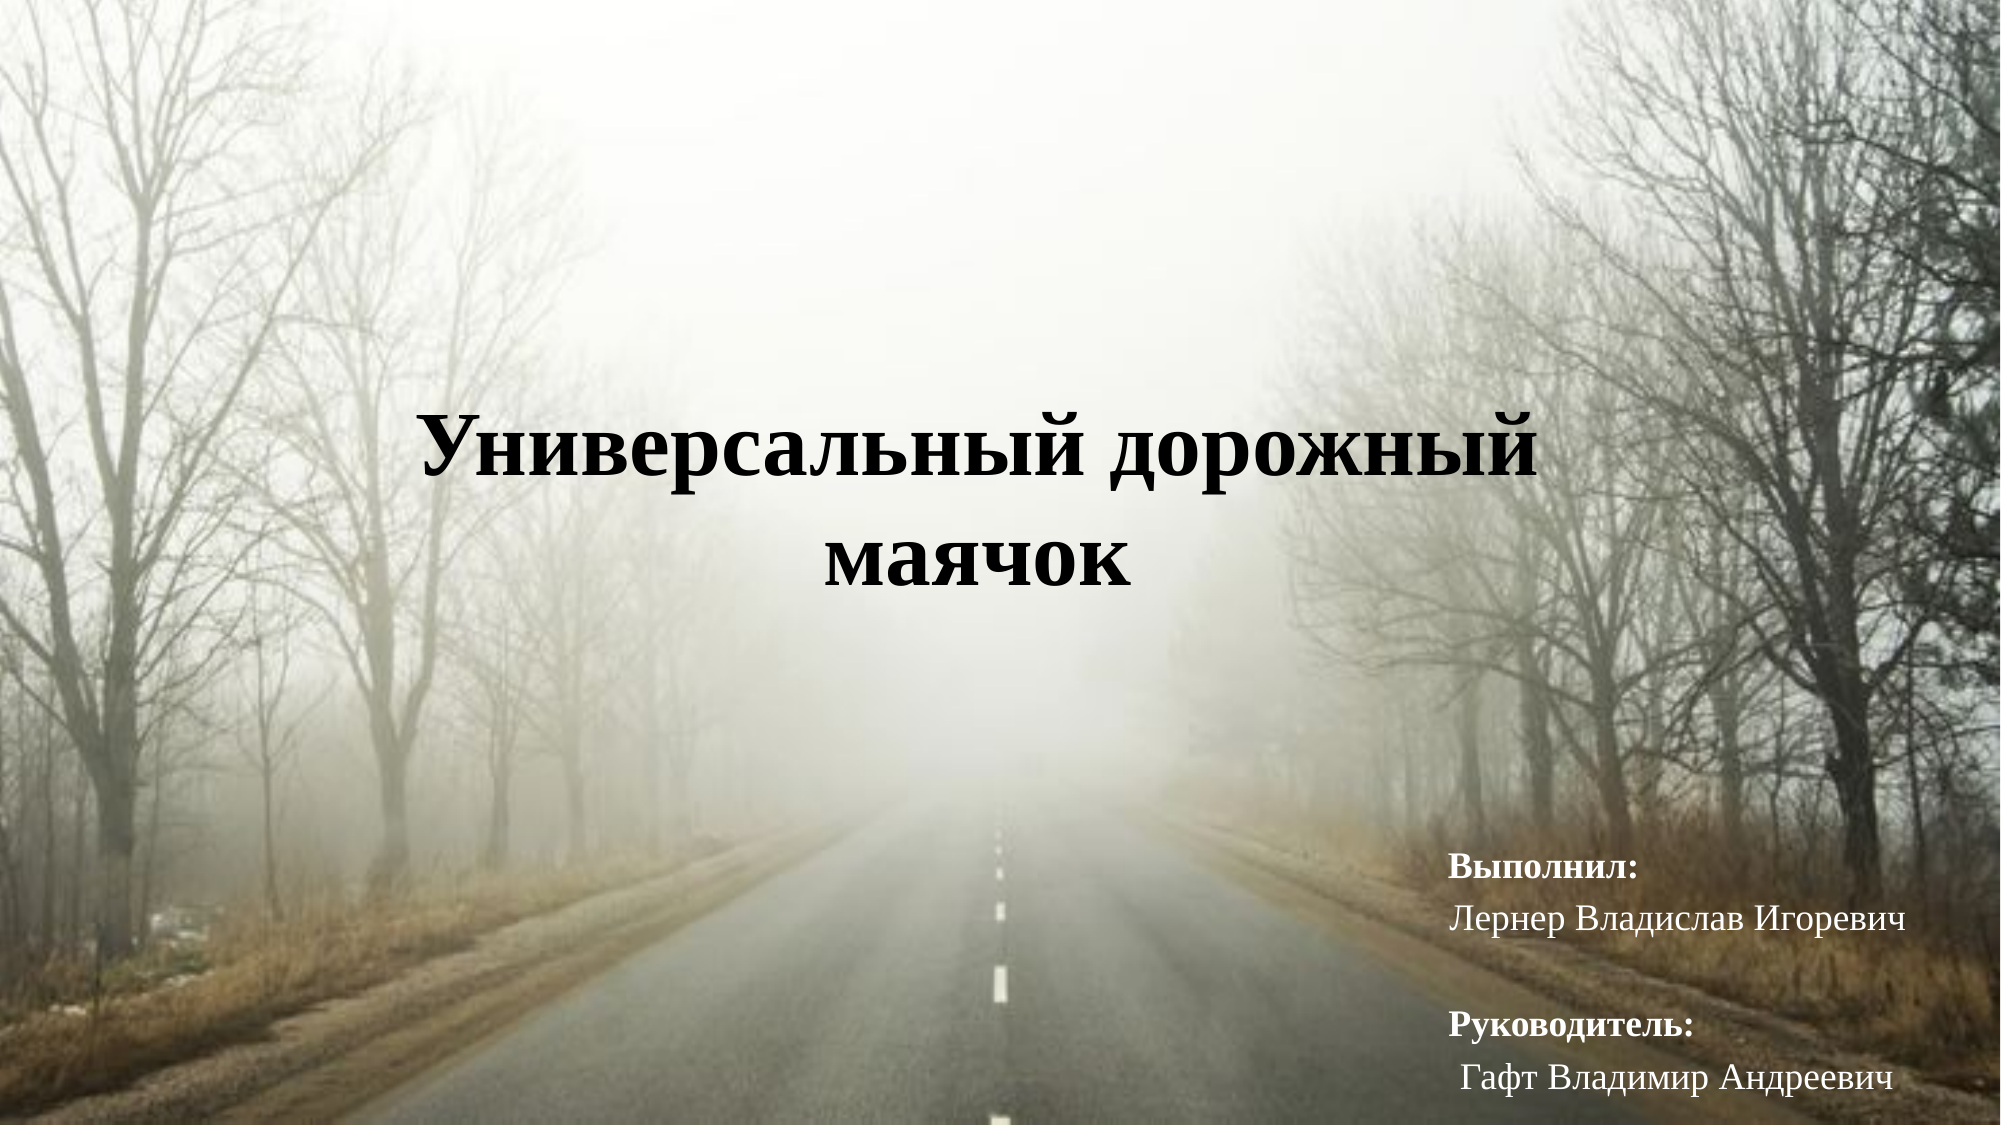

Универсальный дорожный маячок
Выполнил:
Лернер Владислав Игоревич
Руководитель:
Гафт Владимир Андреевич